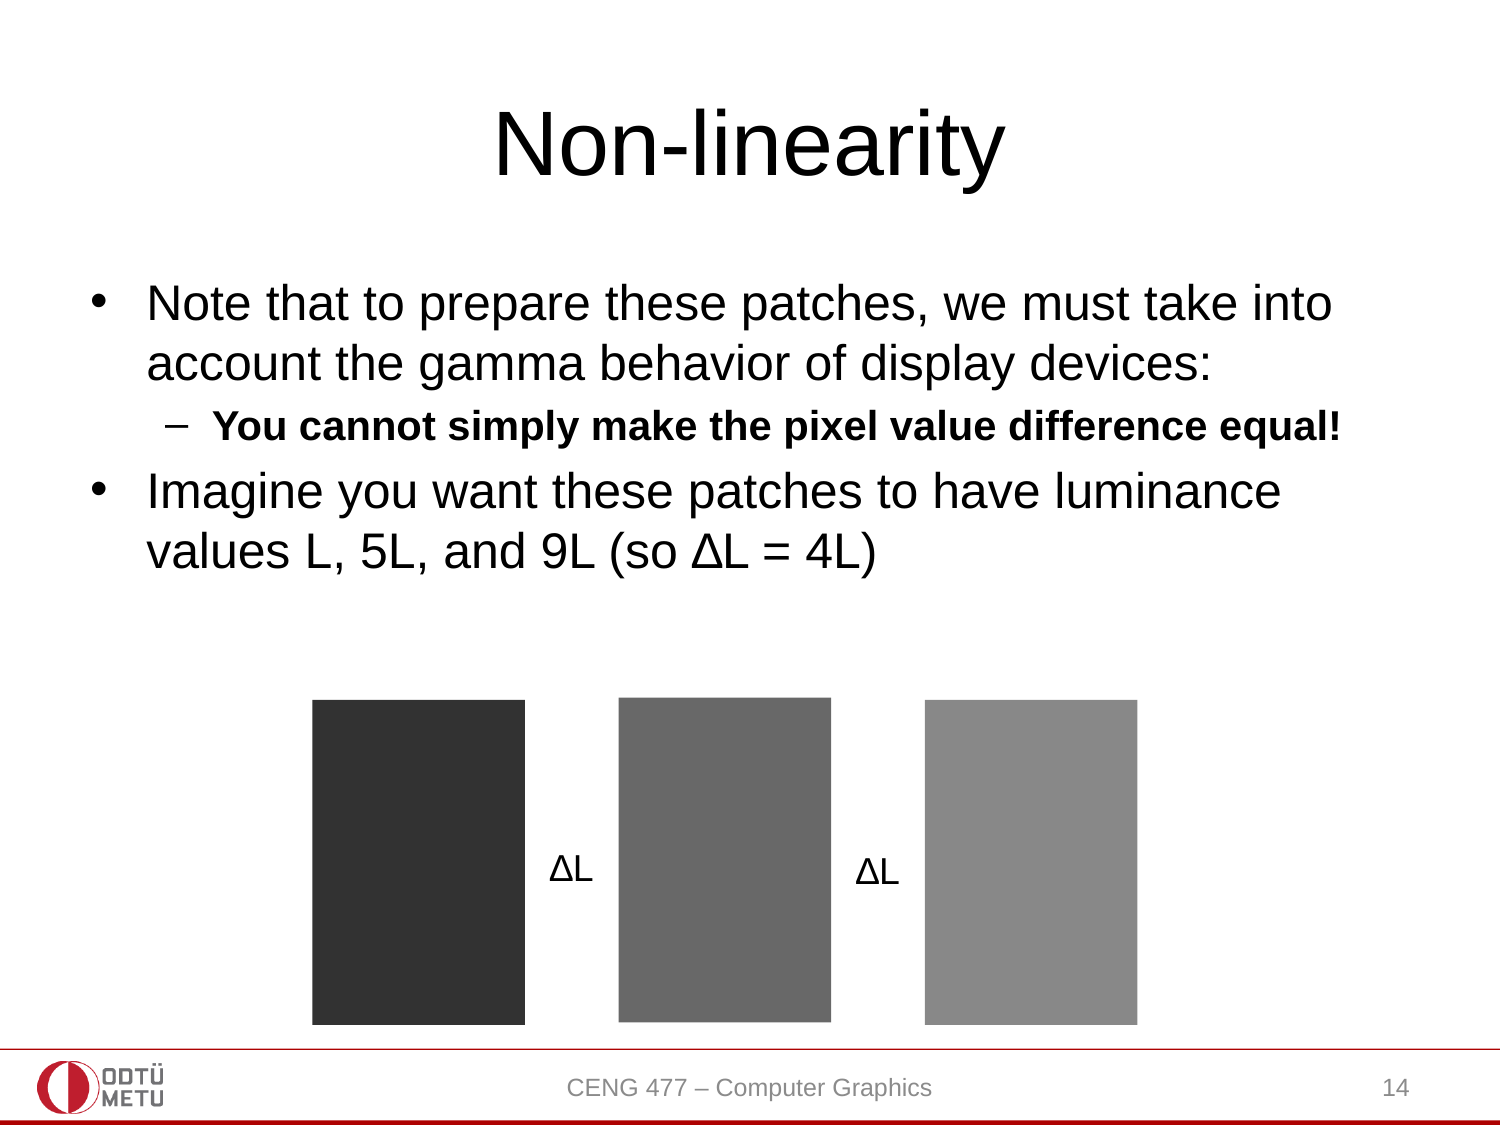

# Non-linearity
Note that to prepare these patches, we must take into account the gamma behavior of display devices:
You cannot simply make the pixel value difference equal!
Imagine you want these patches to have luminance values L, 5L, and 9L (so ∆L = 4L)

∆L
∆L
CENG 477 – Computer Graphics
14